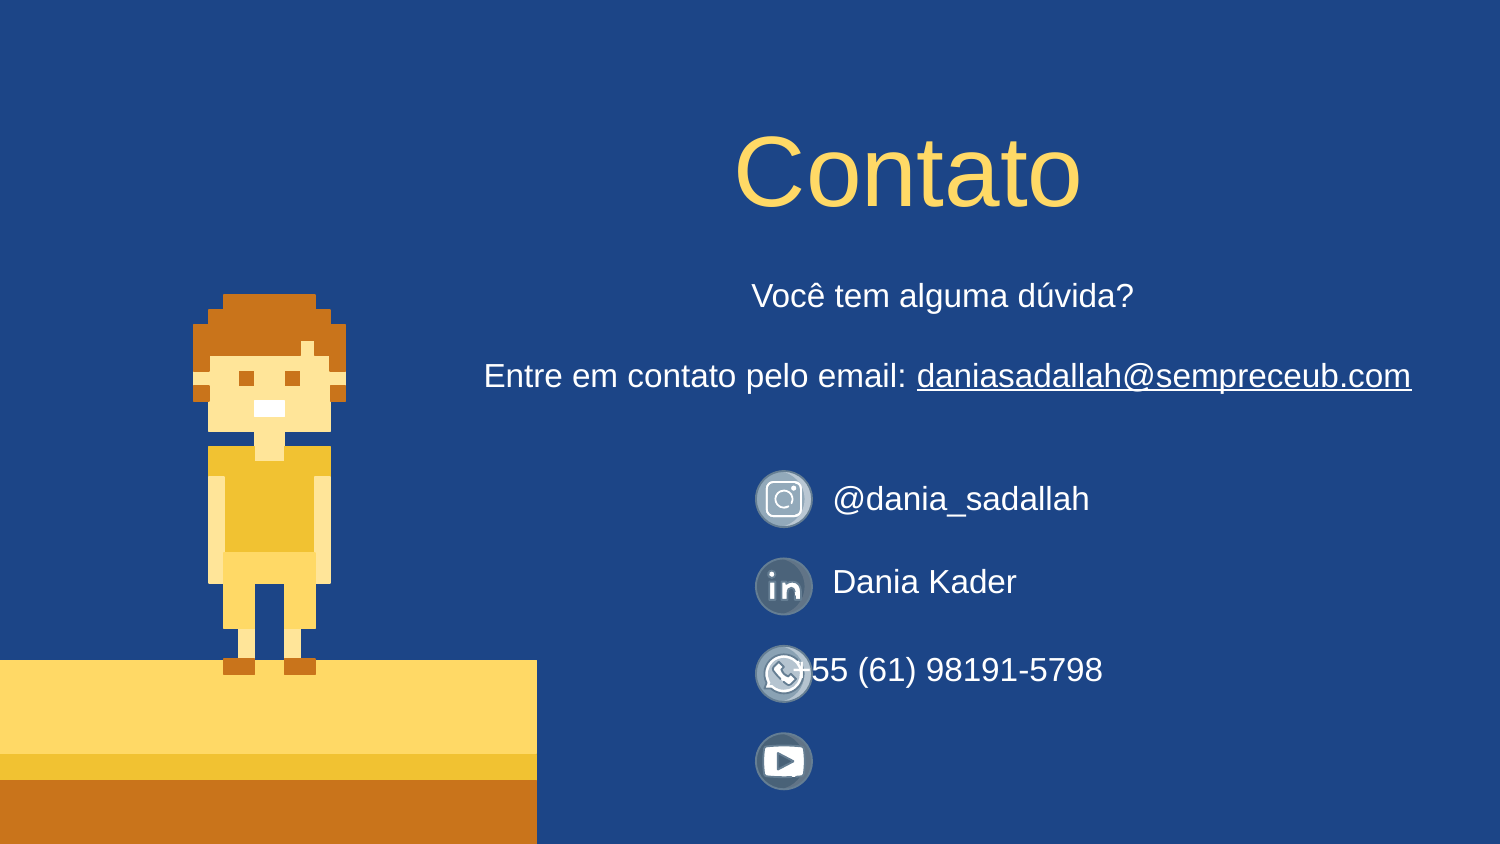

Contato
Você tem alguma dúvida?

Entre em contato pelo email: daniasadallah@sempreceub.com

@dania_sadallah
Dania Kader

+55 (61) 98191-5798